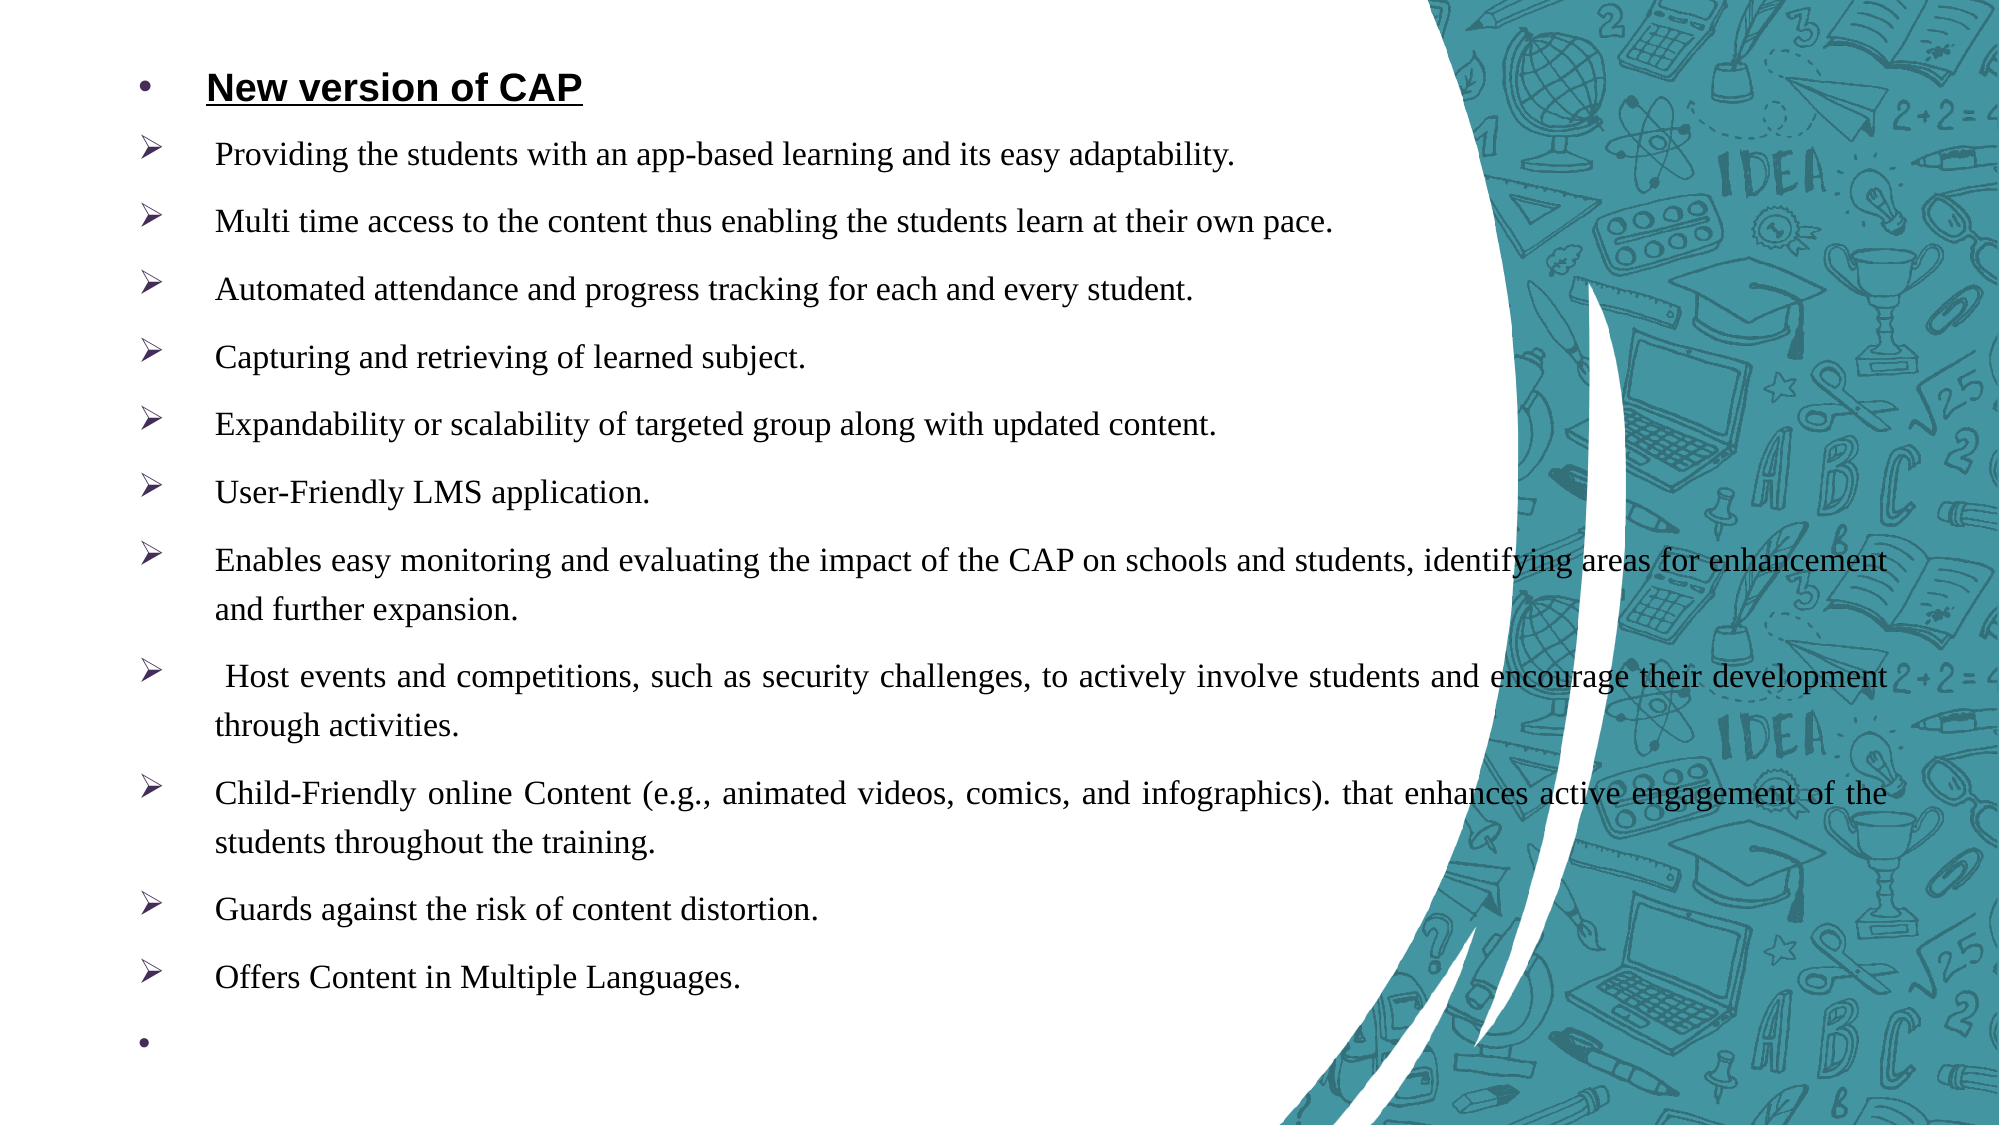

New version of CAP
Providing the students with an app-based learning and its easy adaptability.
Multi time access to the content thus enabling the students learn at their own pace.
Automated attendance and progress tracking for each and every student.
Capturing and retrieving of learned subject.
Expandability or scalability of targeted group along with updated content.
User-Friendly LMS application.
Enables easy monitoring and evaluating the impact of the CAP on schools and students, identifying areas for enhancement and further expansion.
 Host events and competitions, such as security challenges, to actively involve students and encourage their development through activities.
Child-Friendly online Content (e.g., animated videos, comics, and infographics). that enhances active engagement of the students throughout the training.
Guards against the risk of content distortion.
Offers Content in Multiple Languages.